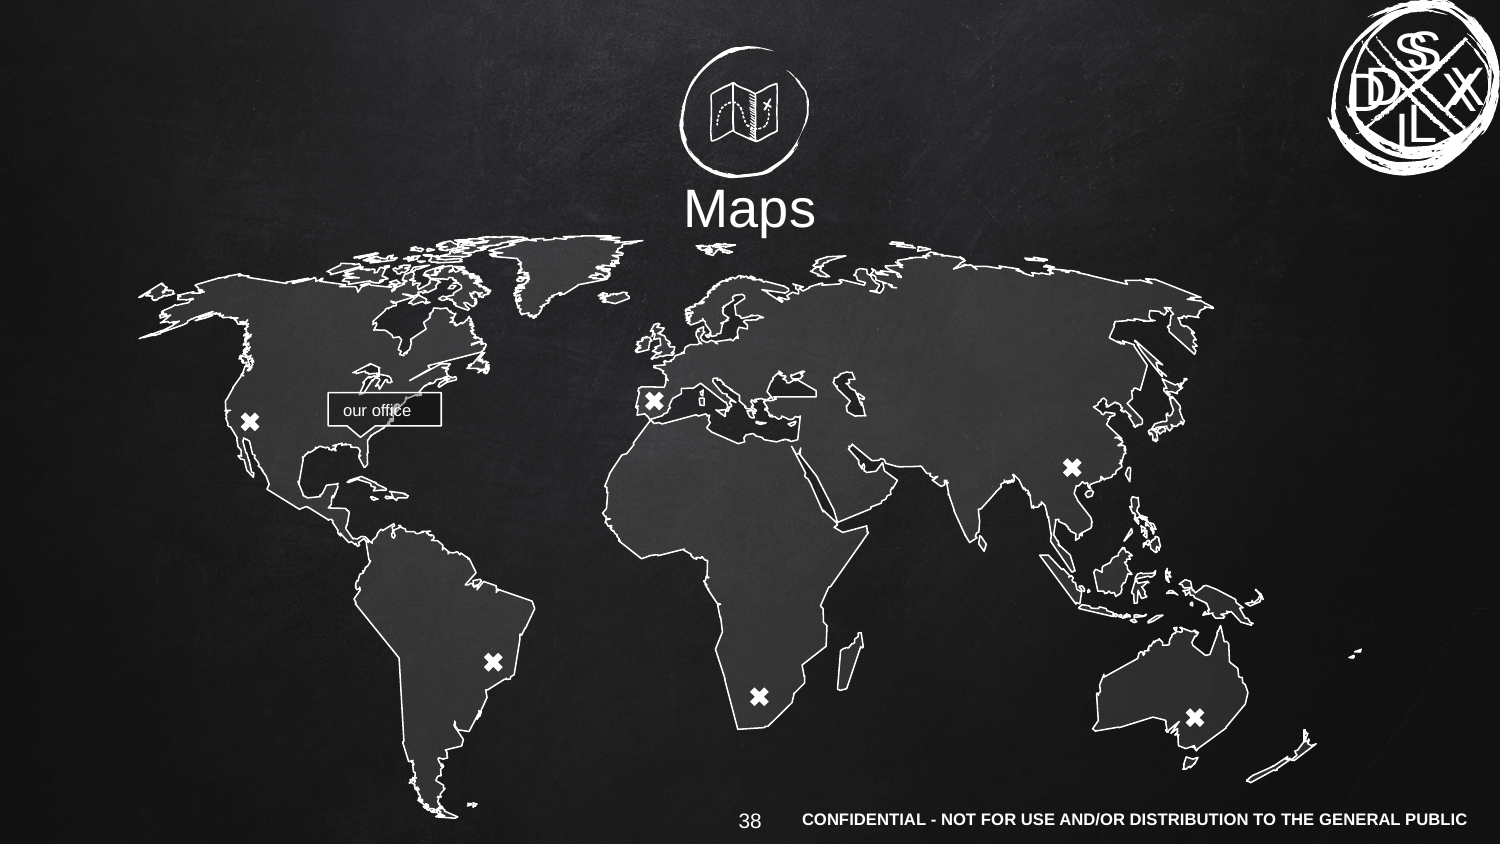

S
D
X
L

# Maps

our office

38